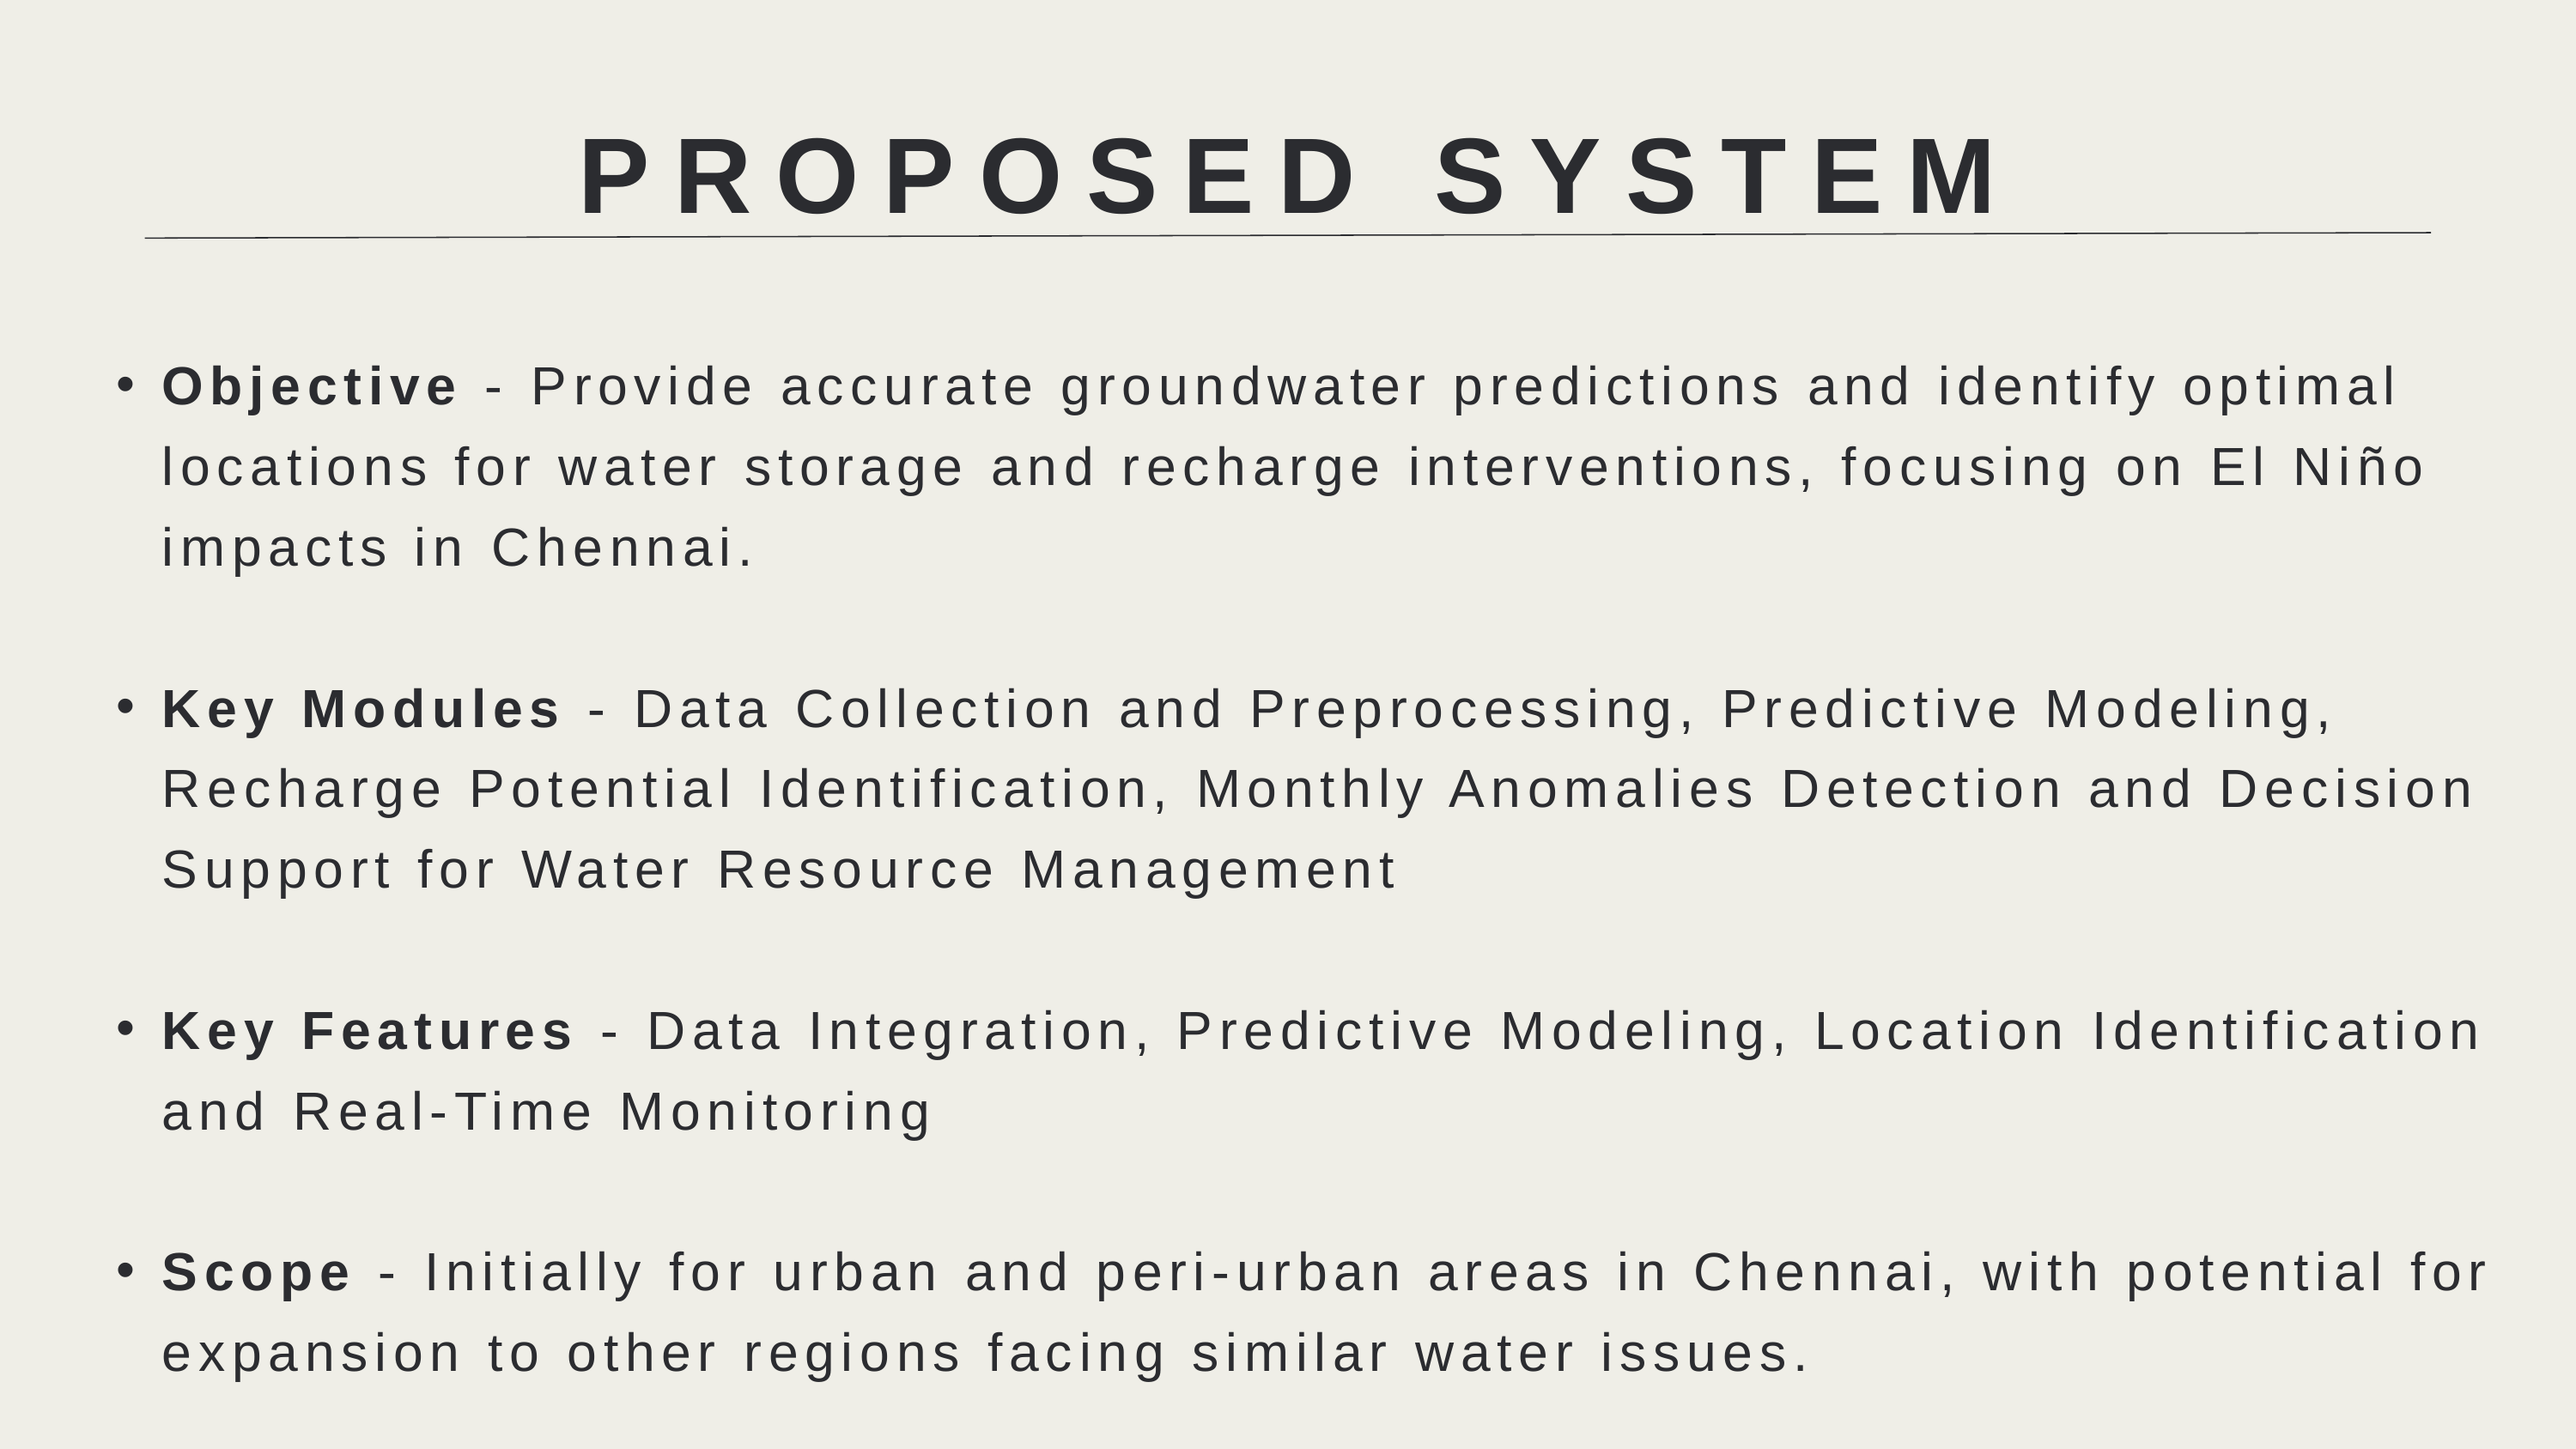

PROPOSED SYSTEM

Objective - Provide accurate groundwater predictions and identify optimal locations for water storage and recharge interventions, focusing on El Niño impacts in Chennai.

Key Modules - Data Collection and Preprocessing, Predictive Modeling, Recharge Potential Identification, Monthly Anomalies Detection and Decision Support for Water Resource Management

Key Features - Data Integration, Predictive Modeling, Location Identification and Real-Time Monitoring

Scope - Initially for urban and peri-urban areas in Chennai, with potential for expansion to other regions facing similar water issues.